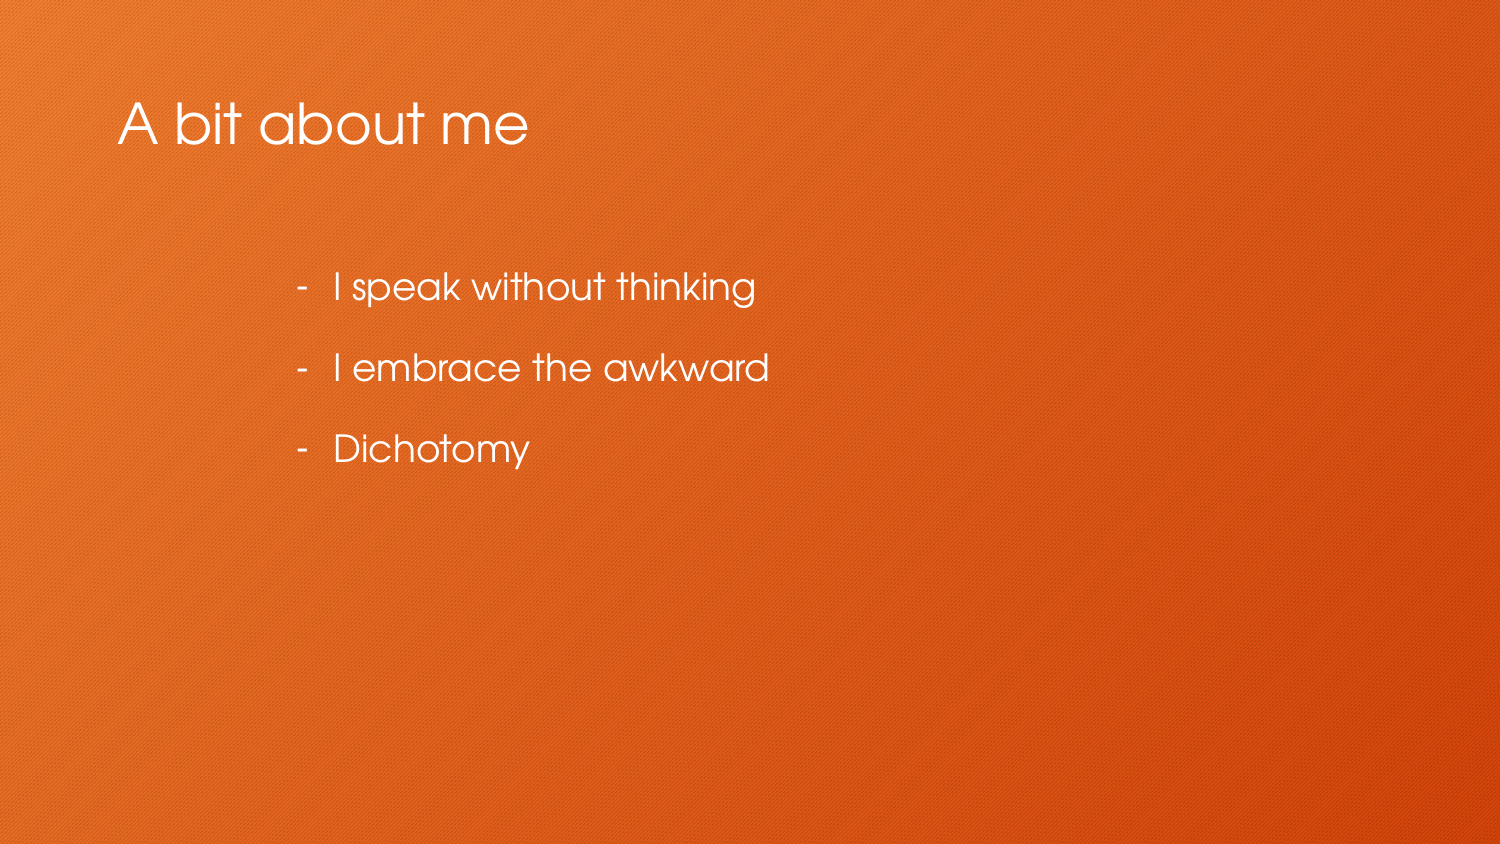

# A bit about me
I speak without thinking

I embrace the awkward

Dichotomy